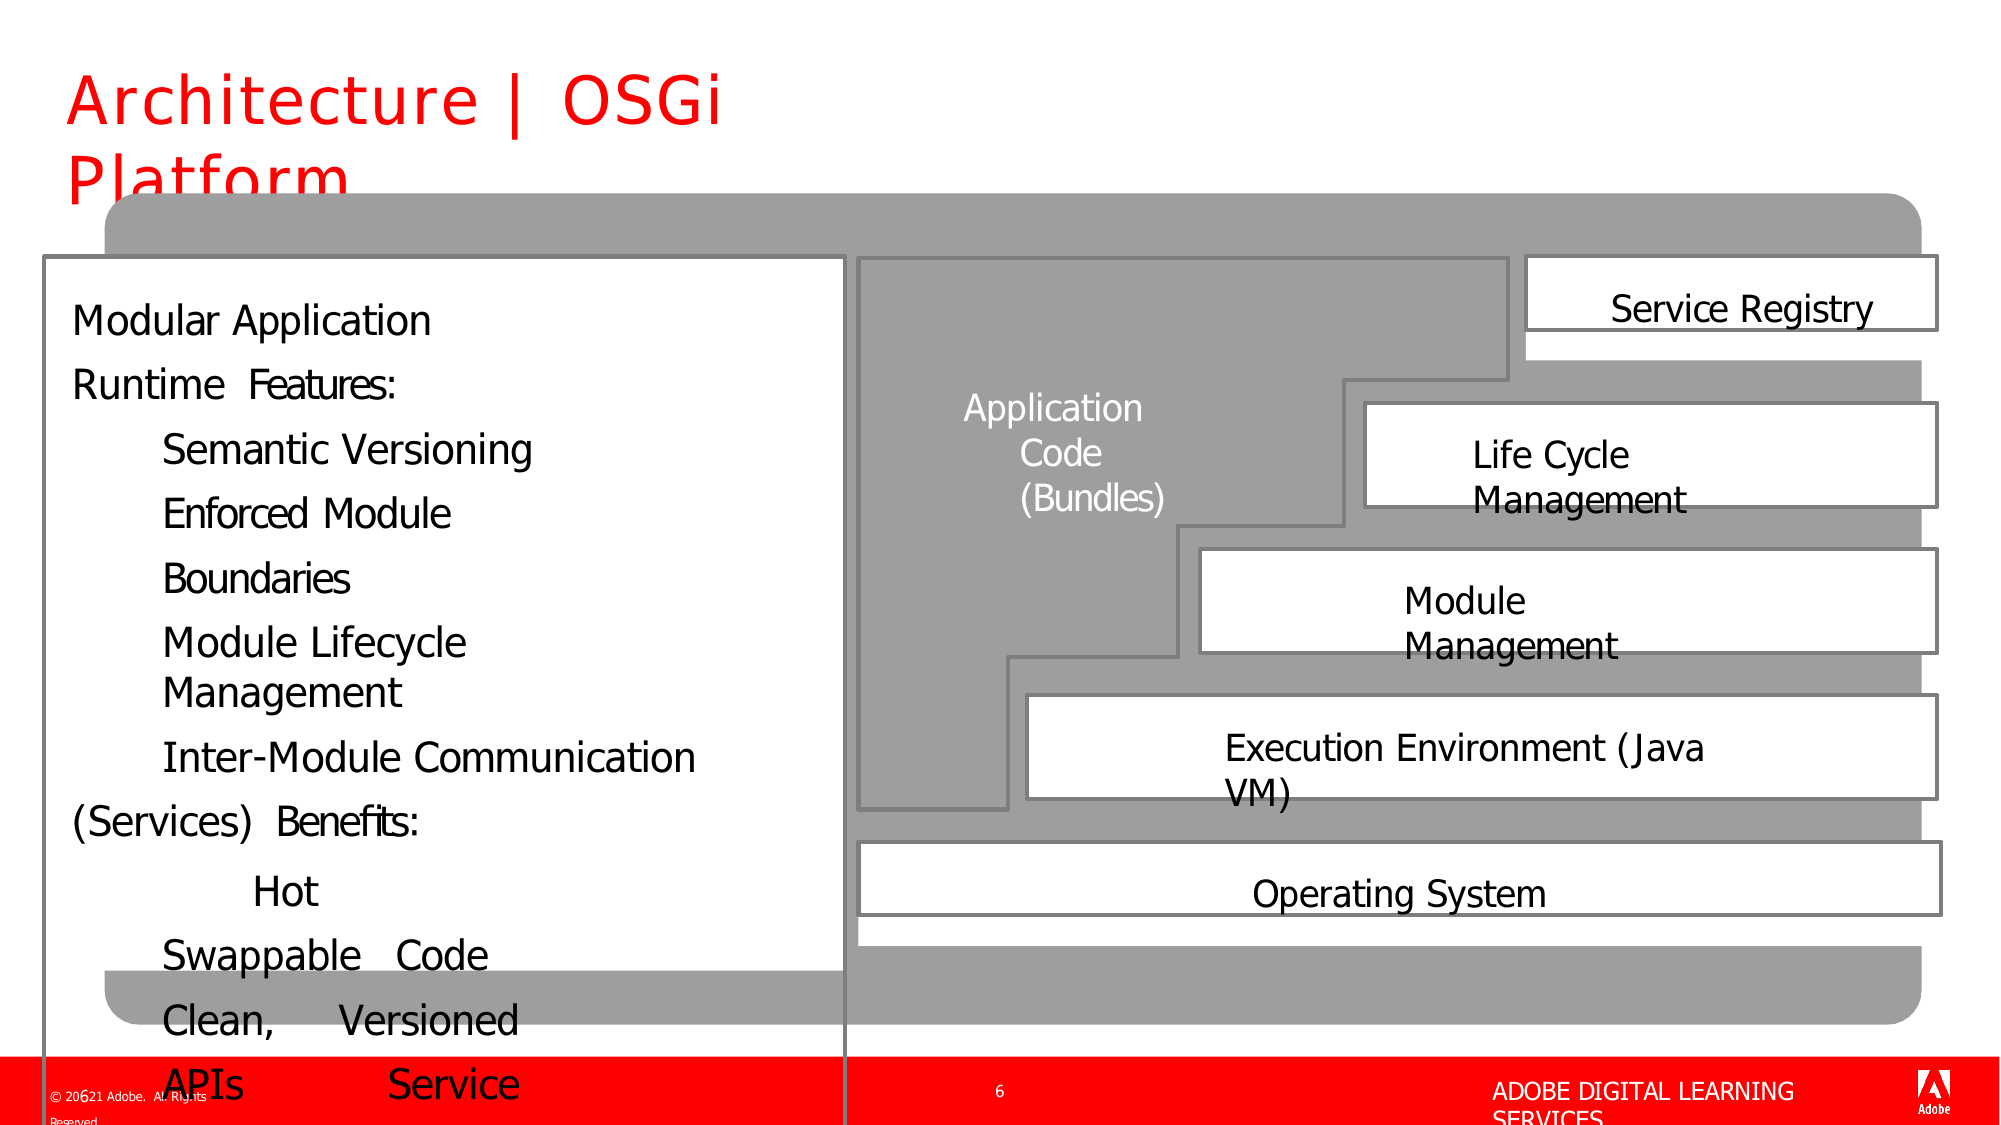

# Architecture | OSGi Platform

Modular Application Runtime  Features:
Semantic Versioning  Enforced Module Boundaries
Module Lifecycle Management
Inter-Module Communication (Services)  Benefits:
Hot Swappable Code  Clean, Versioned APIs  Service Replacement

Service Registry

Application Code  (Bundles)

Life Cycle Management

Module Management

Execution Environment (Java VM)

Operating System
ADOBE DIGITAL LEARNING SERVICES
© 20621 Adobe. All Rights Reserved
6